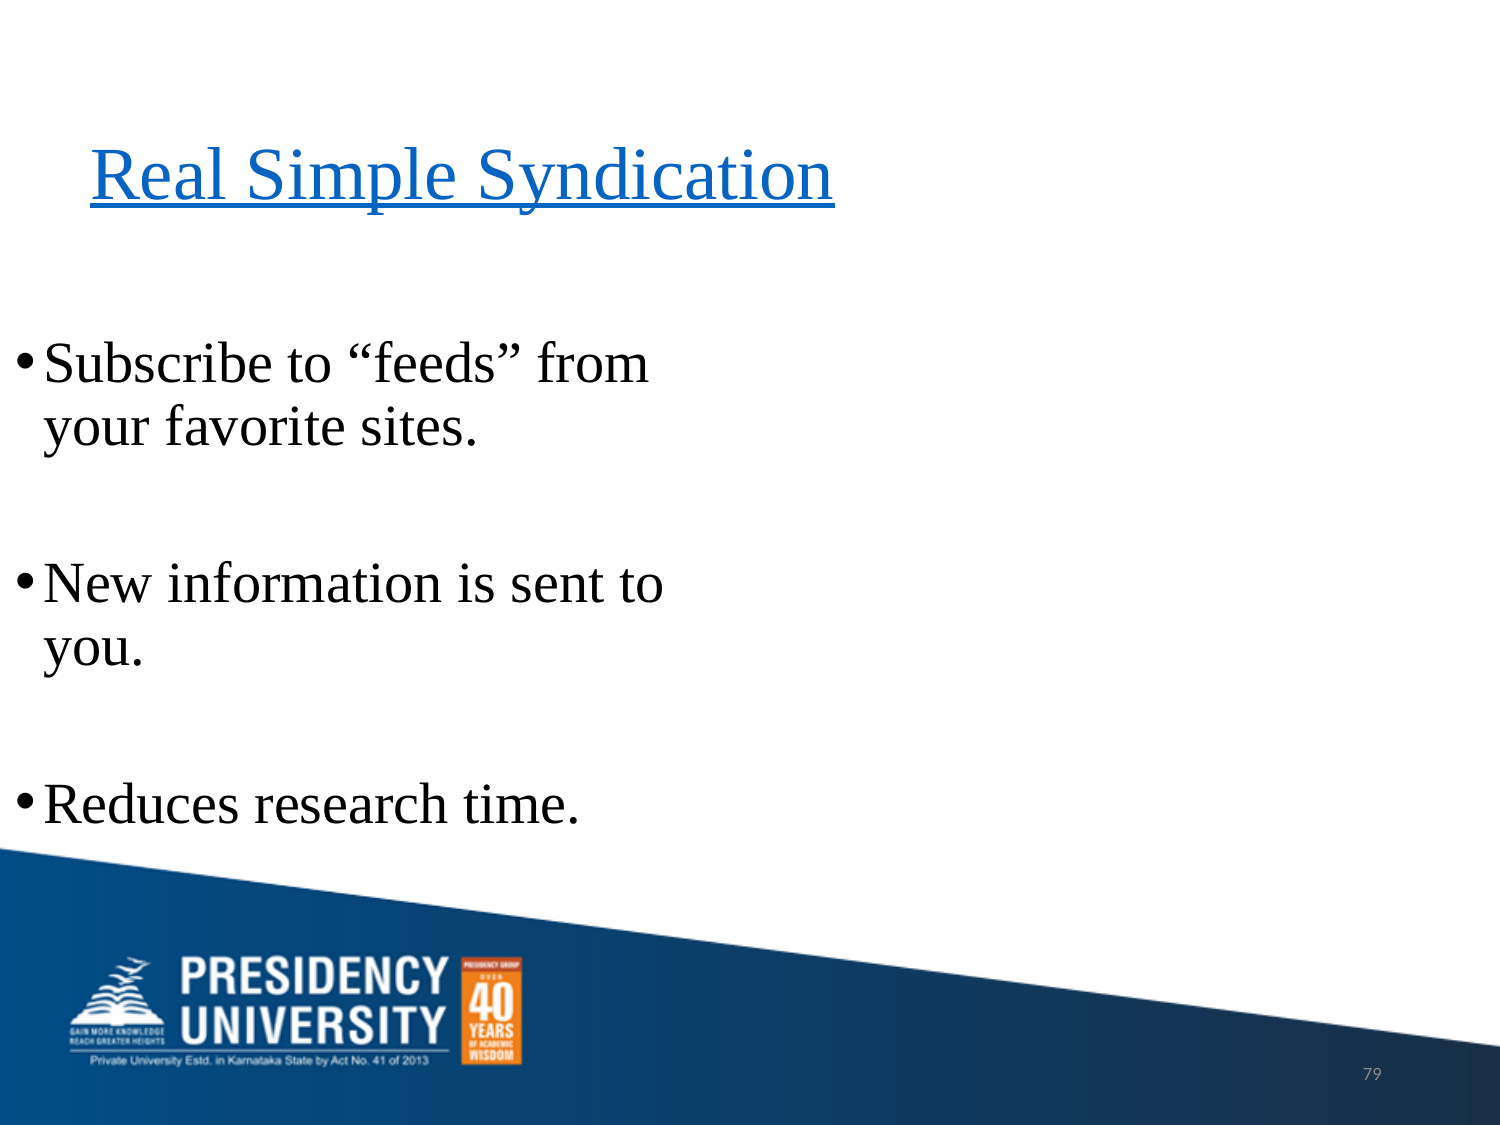

# Real Simple Syndication
Subscribe to “feeds” from your favorite sites.

New information is sent to you.

Reduces research time.
79